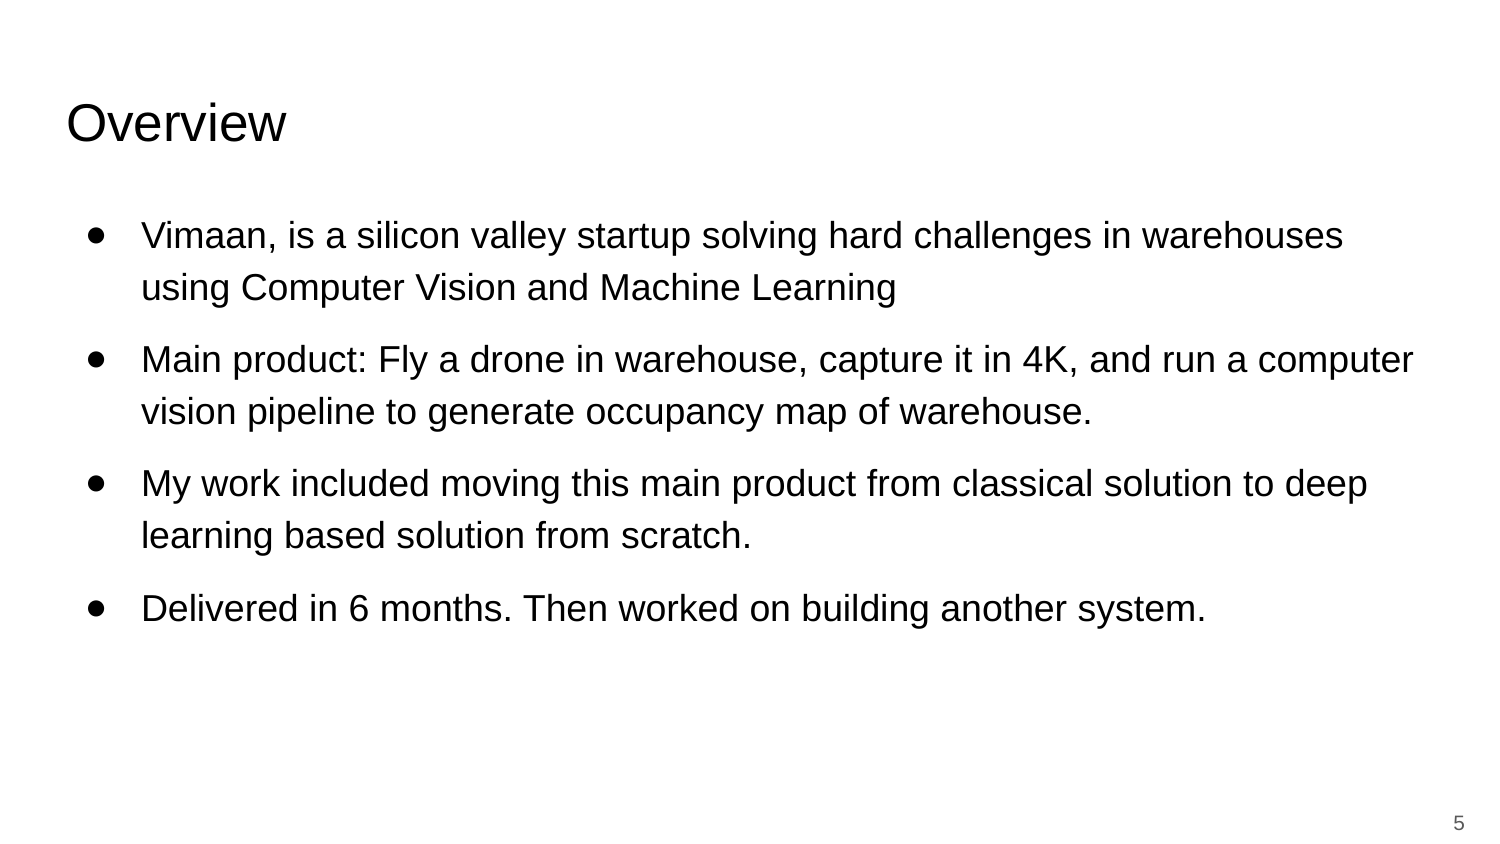

# Overview
Vimaan, is a silicon valley startup solving hard challenges in warehouses using Computer Vision and Machine Learning
Main product: Fly a drone in warehouse, capture it in 4K, and run a computer vision pipeline to generate occupancy map of warehouse.
My work included moving this main product from classical solution to deep learning based solution from scratch.
Delivered in 6 months. Then worked on building another system.

5